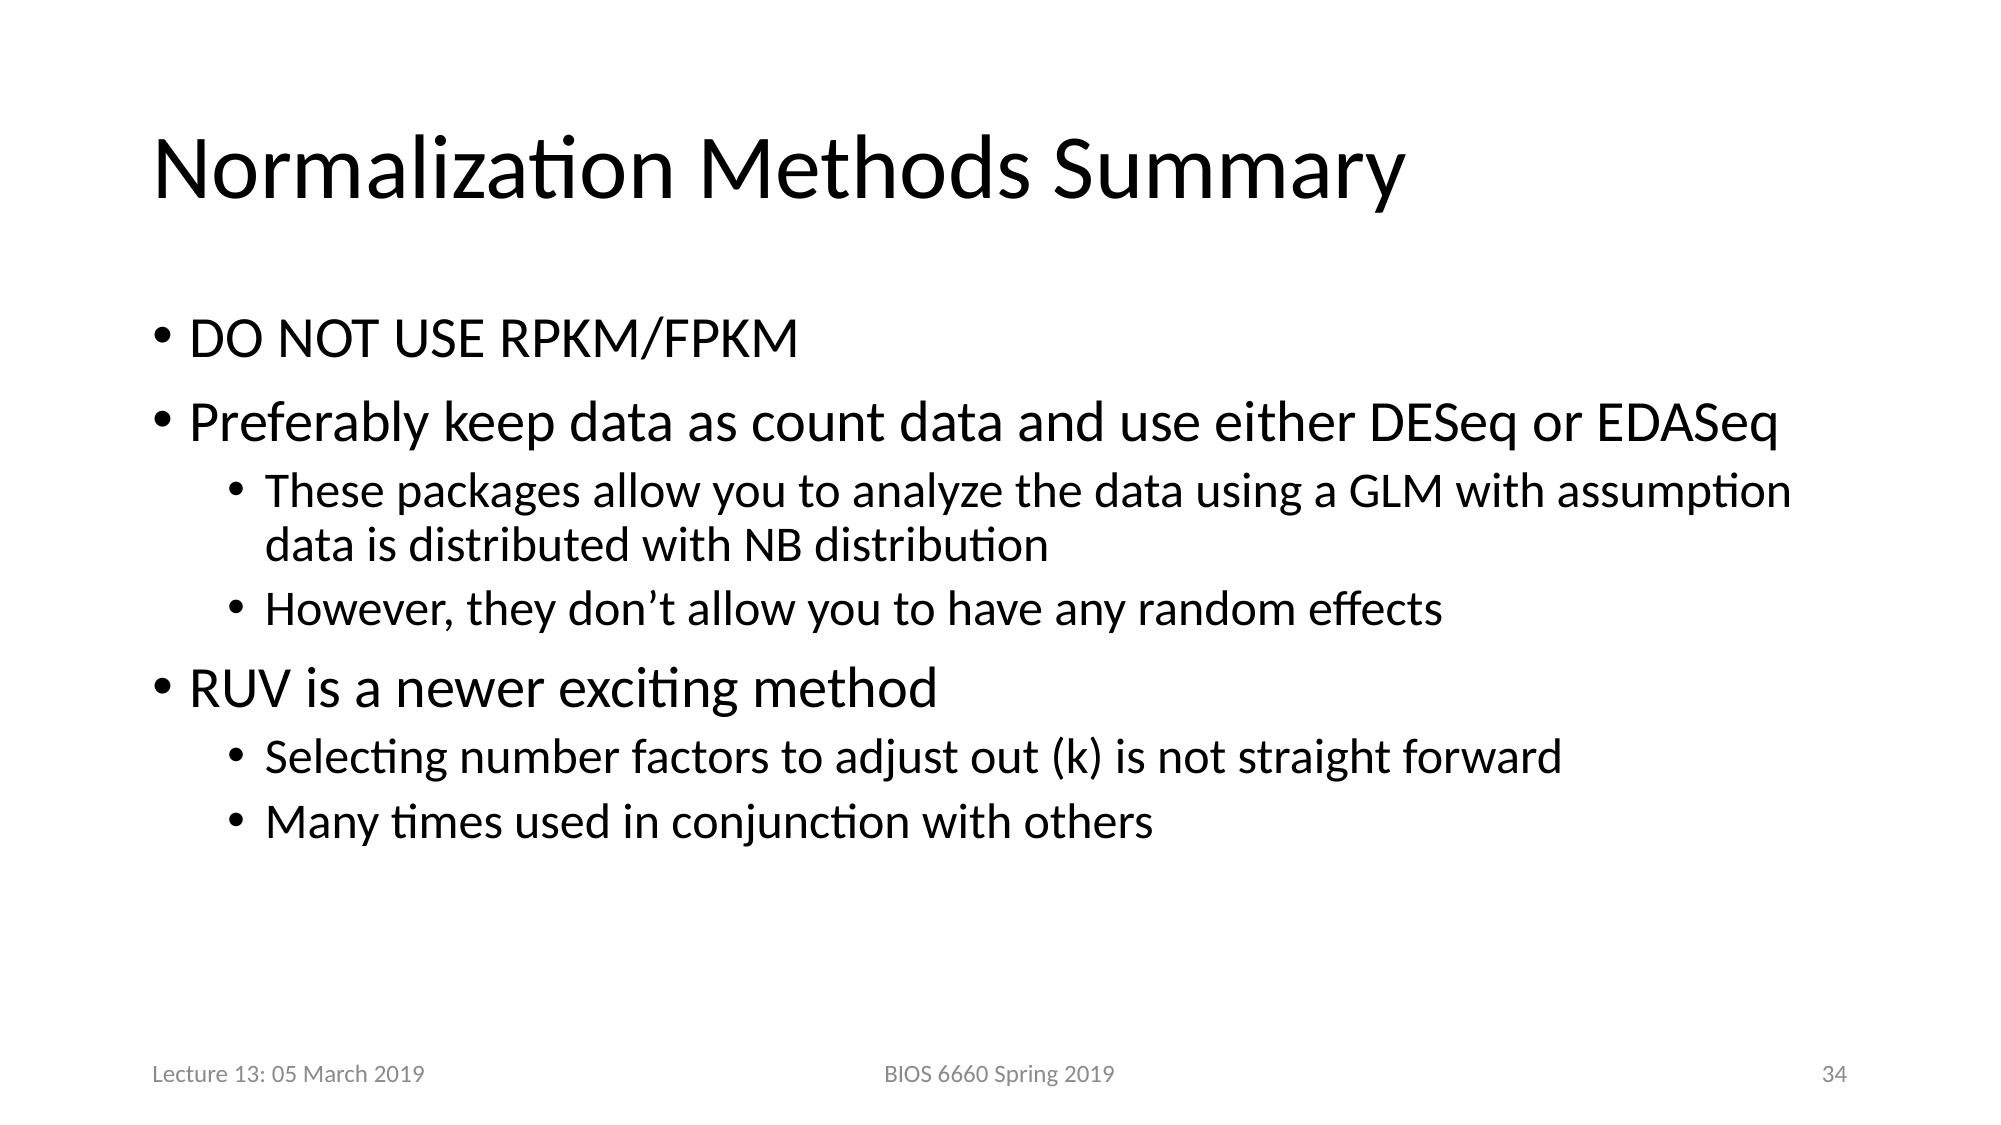

# Normalization Methods Summary
DO NOT USE RPKM/FPKM
Preferably keep data as count data and use either DESeq or EDASeq
These packages allow you to analyze the data using a GLM with assumption data is distributed with NB distribution
However, they don’t allow you to have any random effects
RUV is a newer exciting method
Selecting number factors to adjust out (k) is not straight forward
Many times used in conjunction with others
Lecture 13: 05 March 2019
BIOS 6660 Spring 2019
34